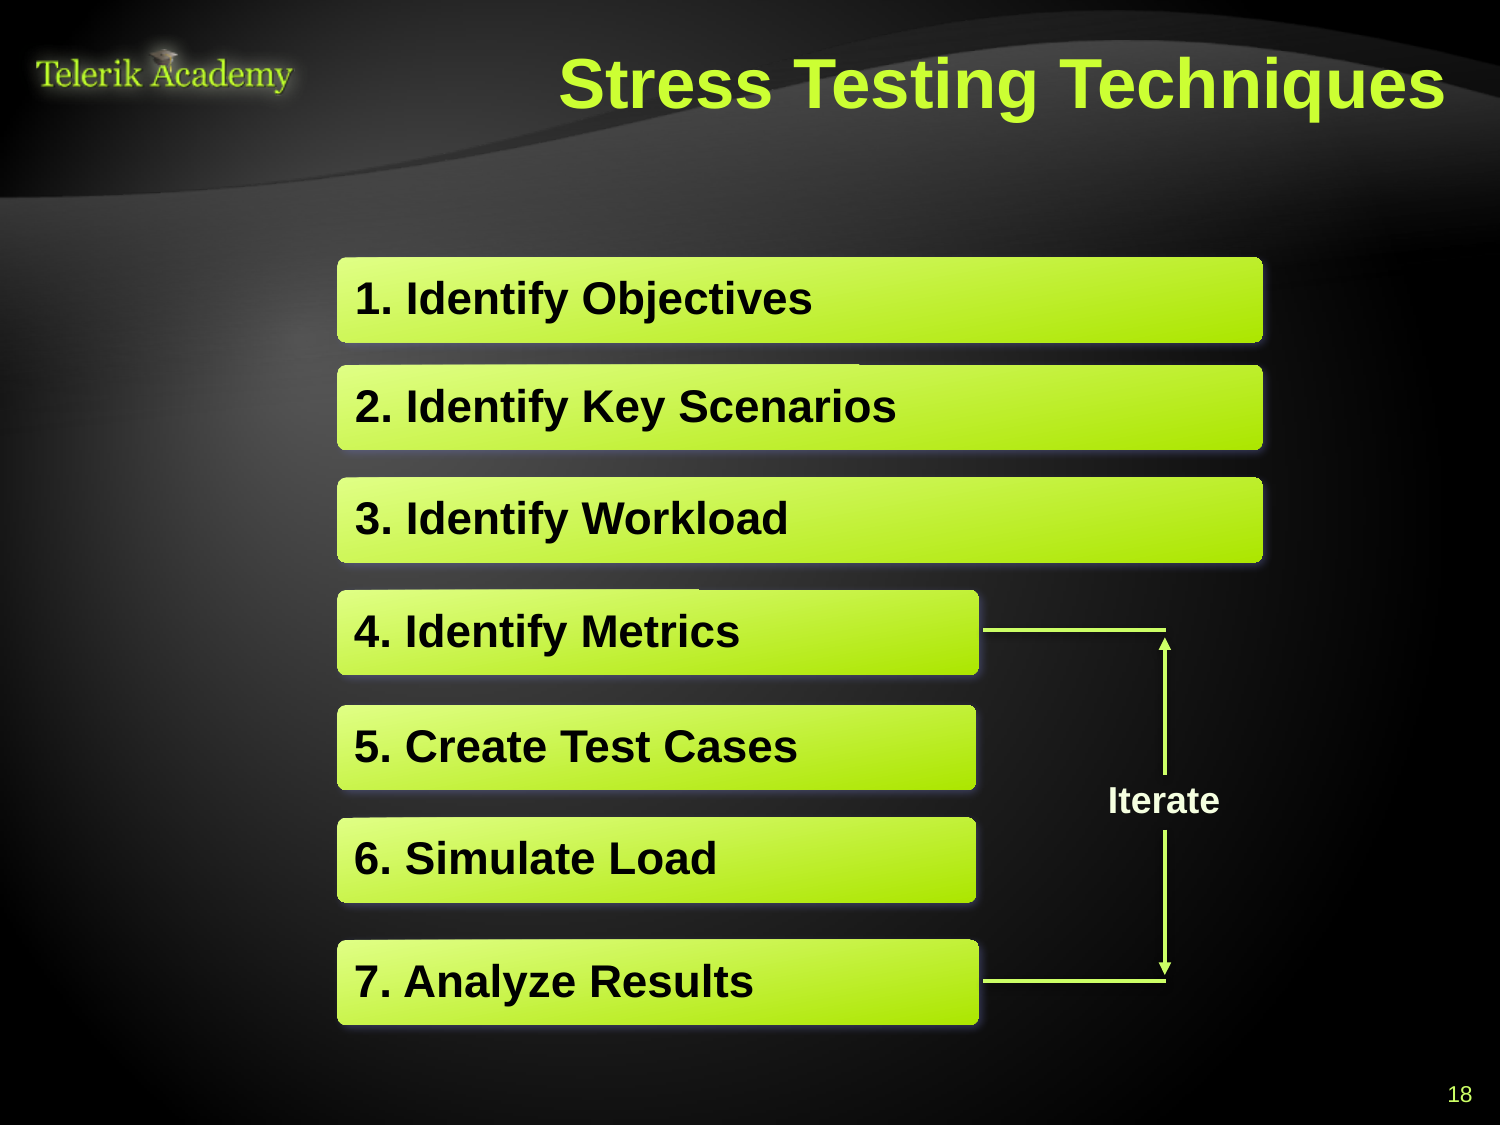

# Stress Testing Techniques

1. Identify Objectives

2. Identify Key Scenarios

3. Identify Workload

4. Identify Metrics

5. Create Test Cases
Iterate

6. Simulate Load

7. Analyze Results
18